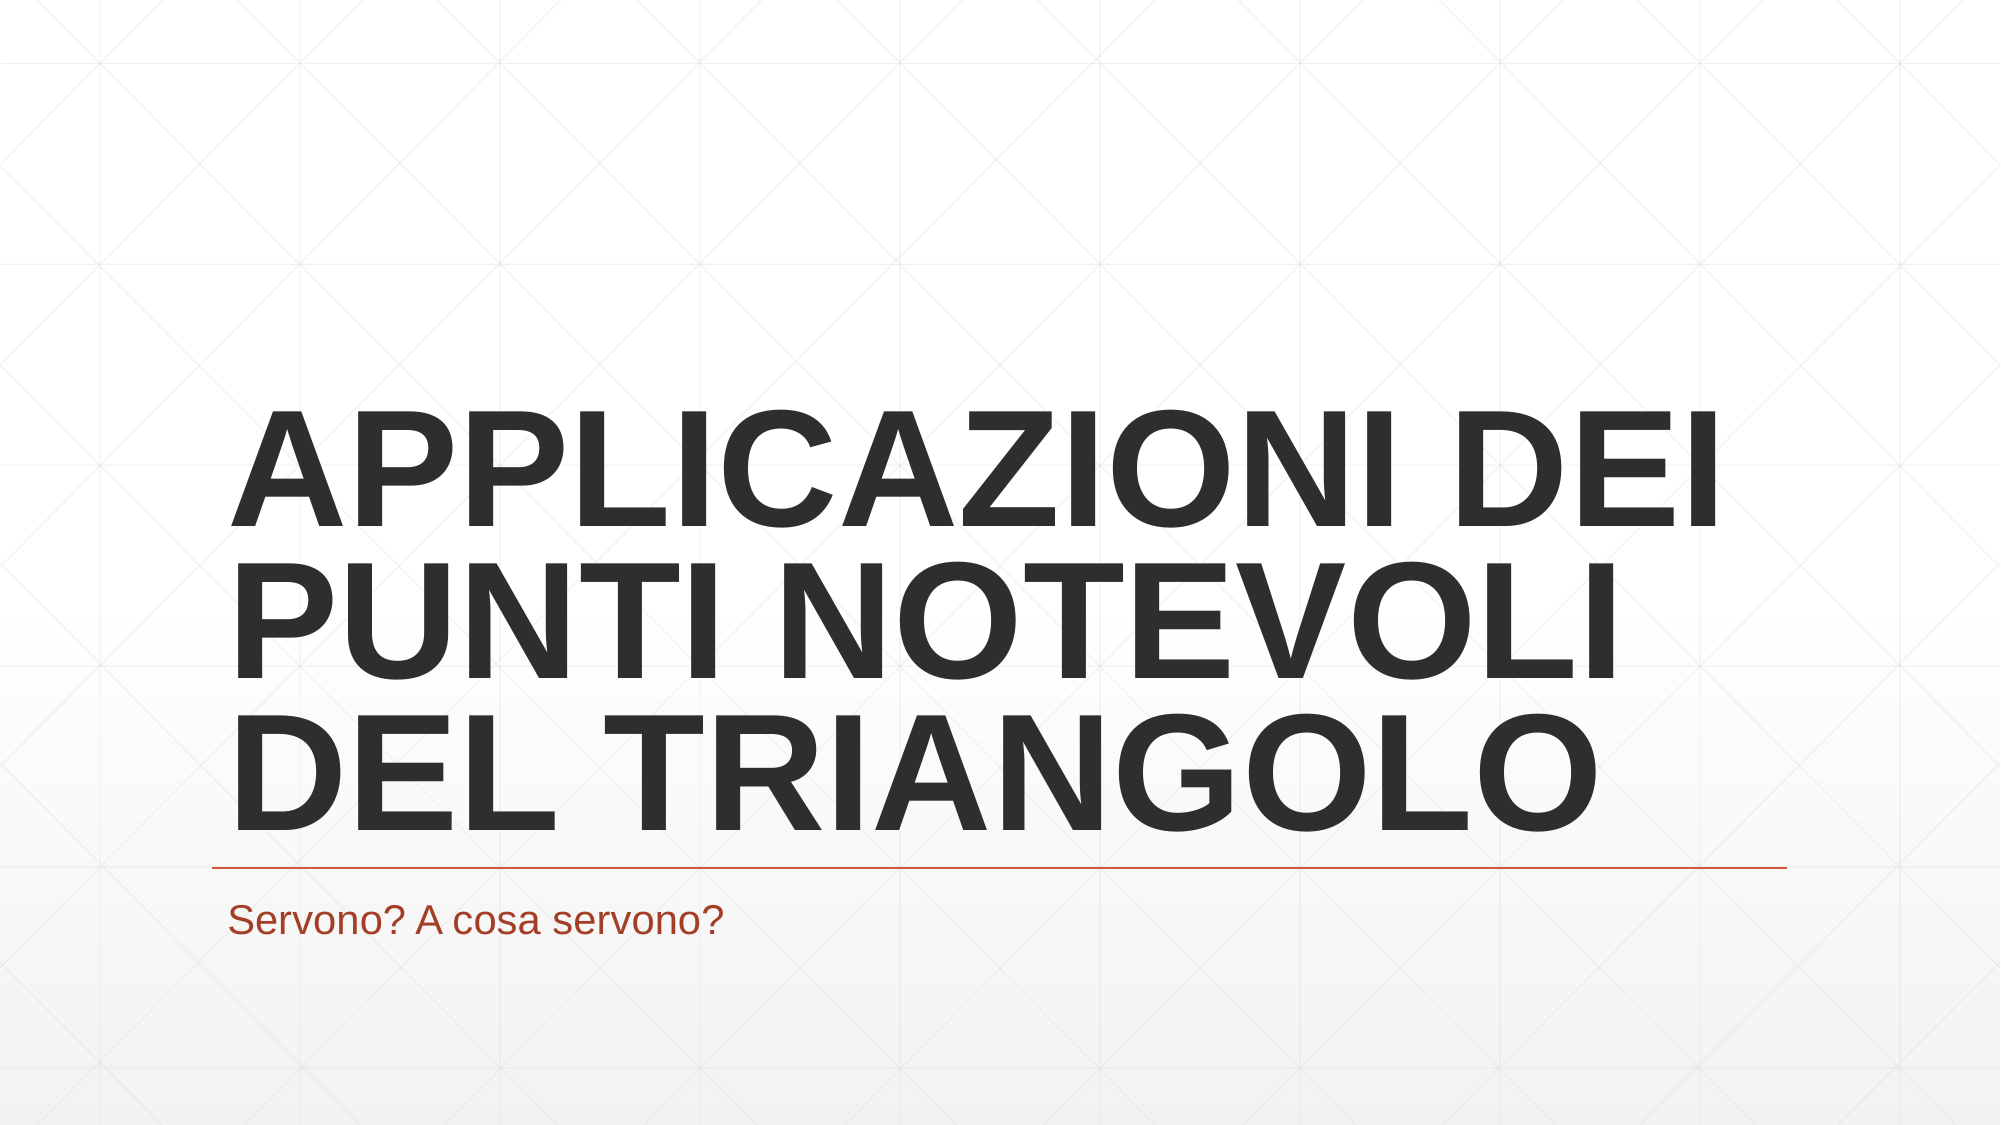

# APPLICAZIONI DEI PUNTI NOTEVOLI DEL TRIANGOLO
Servono? A cosa servono?